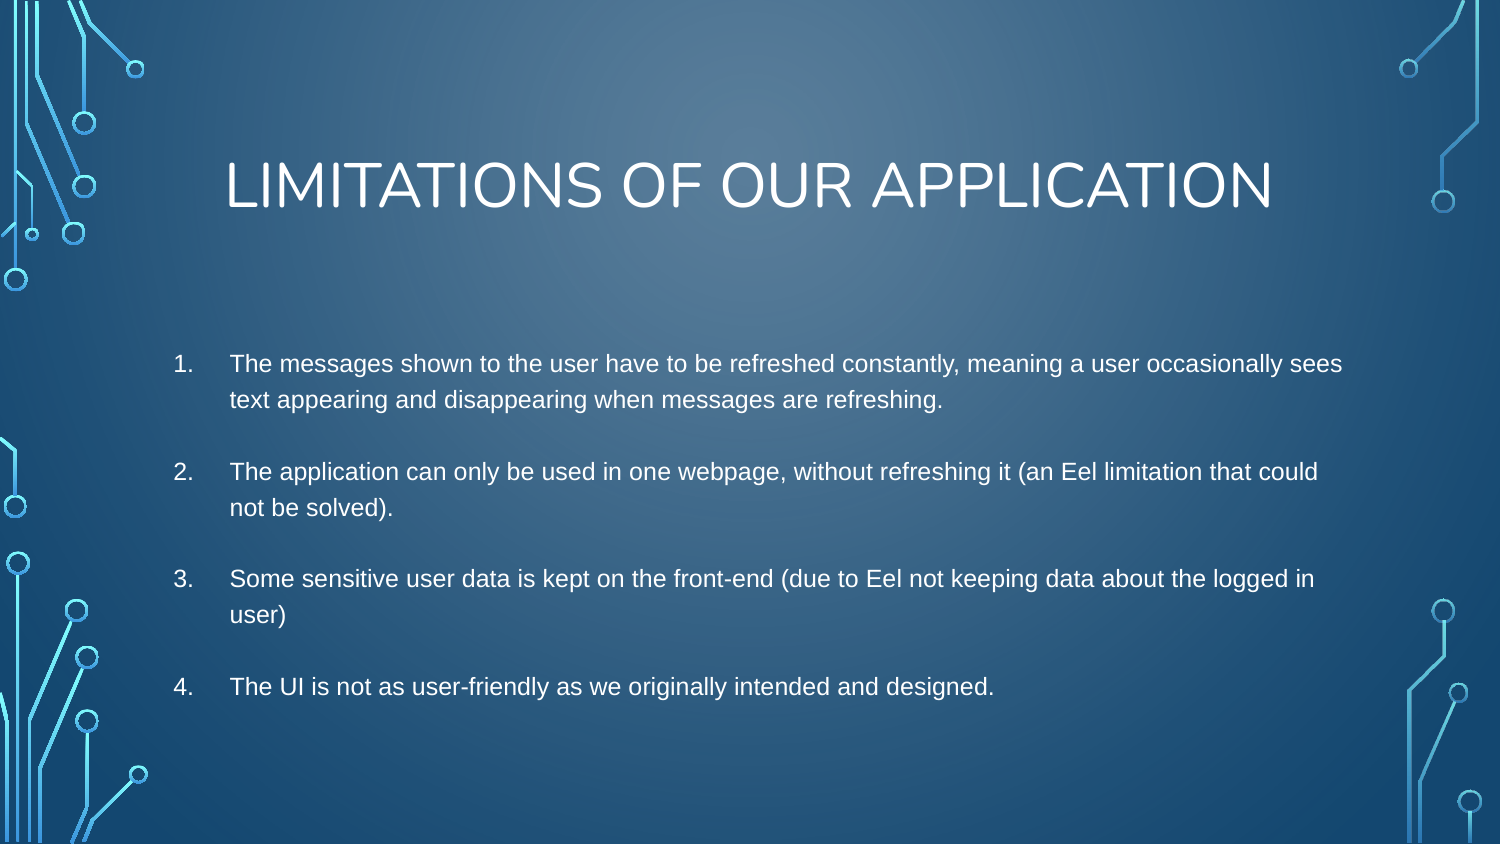

# LIMITATIONS OF OUR APPLICATION
The messages shown to the user have to be refreshed constantly, meaning a user occasionally sees text appearing and disappearing when messages are refreshing.

The application can only be used in one webpage, without refreshing it (an Eel limitation that could not be solved).

Some sensitive user data is kept on the front-end (due to Eel not keeping data about the logged in user)

The UI is not as user-friendly as we originally intended and designed.